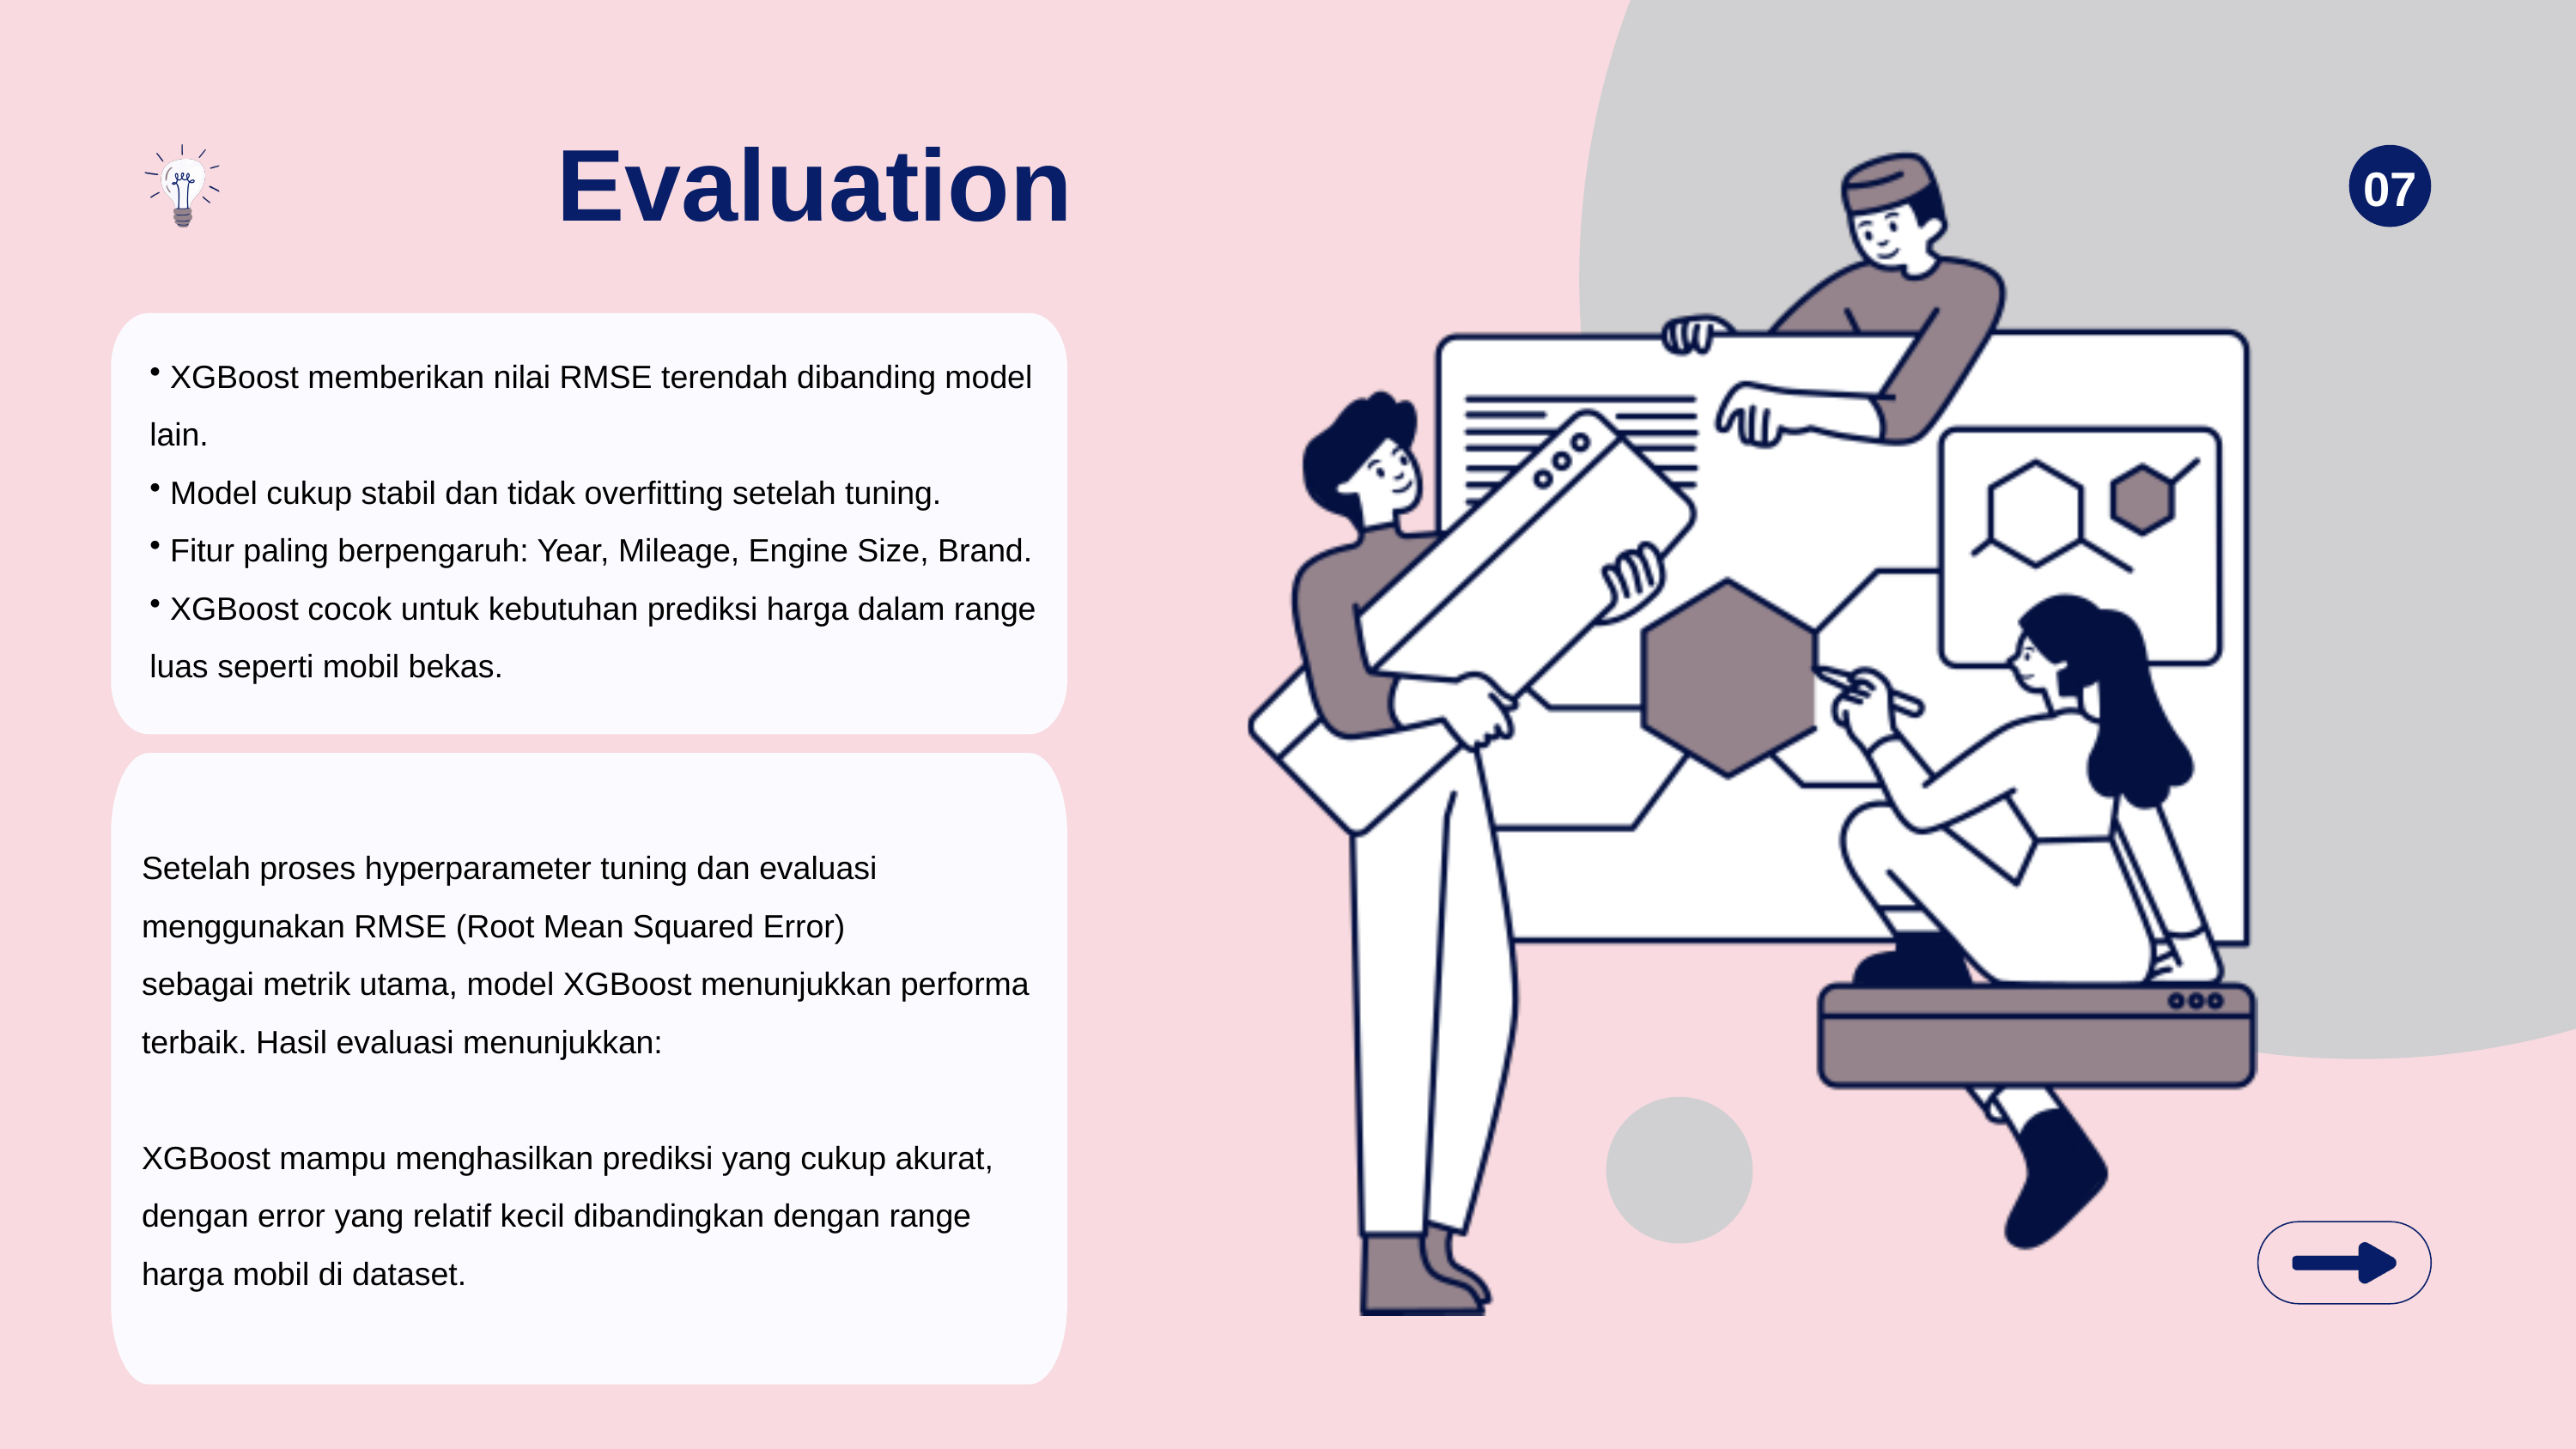

Evaluation

07

 XGBoost memberikan nilai RMSE terendah dibanding model lain.
 Model cukup stabil dan tidak overfitting setelah tuning.
 Fitur paling berpengaruh: Year, Mileage, Engine Size, Brand.
 XGBoost cocok untuk kebutuhan prediksi harga dalam range luas seperti mobil bekas.

Setelah proses hyperparameter tuning dan evaluasi menggunakan RMSE (Root Mean Squared Error)
sebagai metrik utama, model XGBoost menunjukkan performa terbaik. Hasil evaluasi menunjukkan:

XGBoost mampu menghasilkan prediksi yang cukup akurat, dengan error yang relatif kecil dibandingkan dengan range harga mobil di dataset.